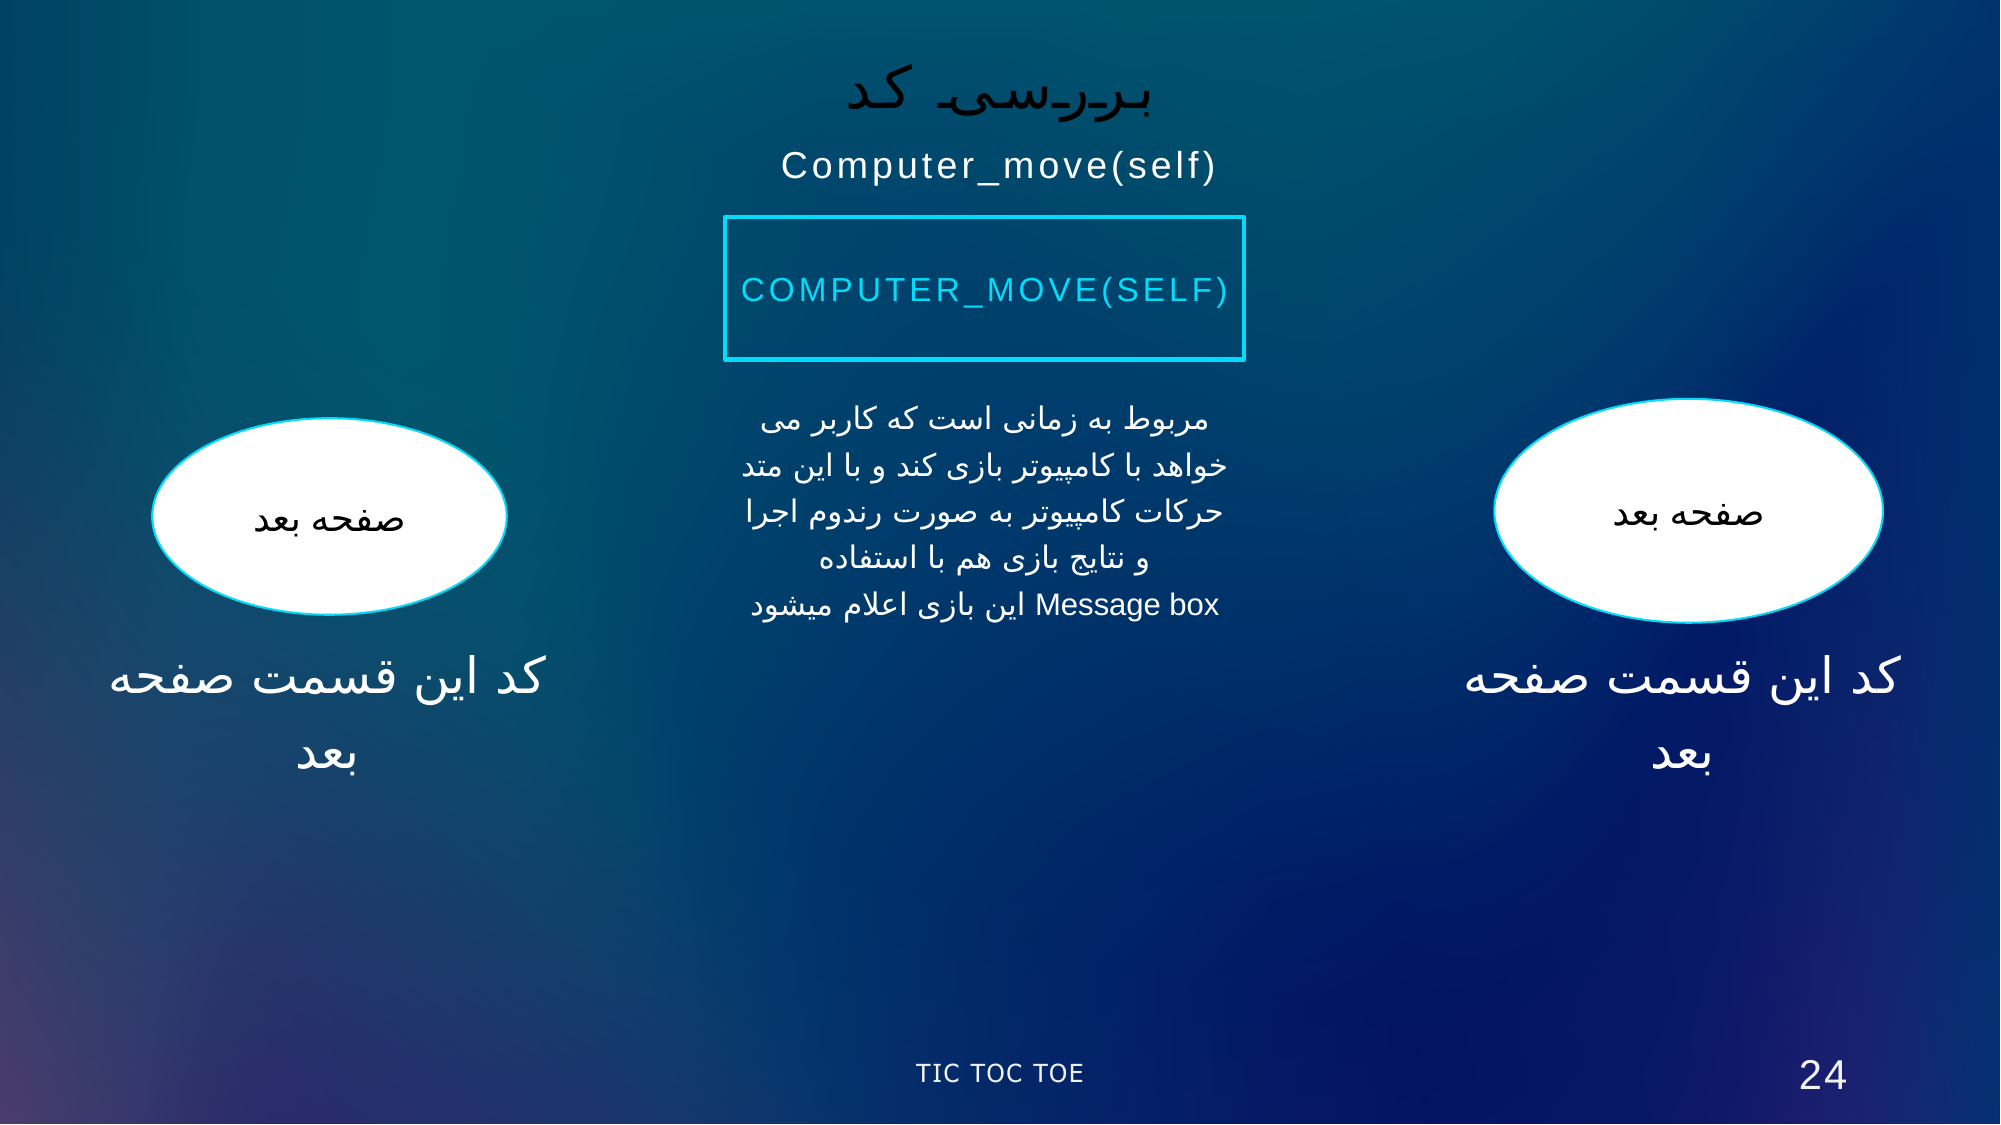

# بررسی کد
Computer_move(self)
Computer_move(self)

کد این قسمت صفحه بعد

کد این قسمت صفحه بعد

مربوط به زمانی است که کاربر می خواهد با کامپیوتر بازی کند و با این متد حرکات کامپیوتر به صورت رندوم اجرا و نتایج بازی هم با استفاده
Message box این بازی اعلام میشود
صفحه بعد
صفحه بعد
Tic toc toe
24